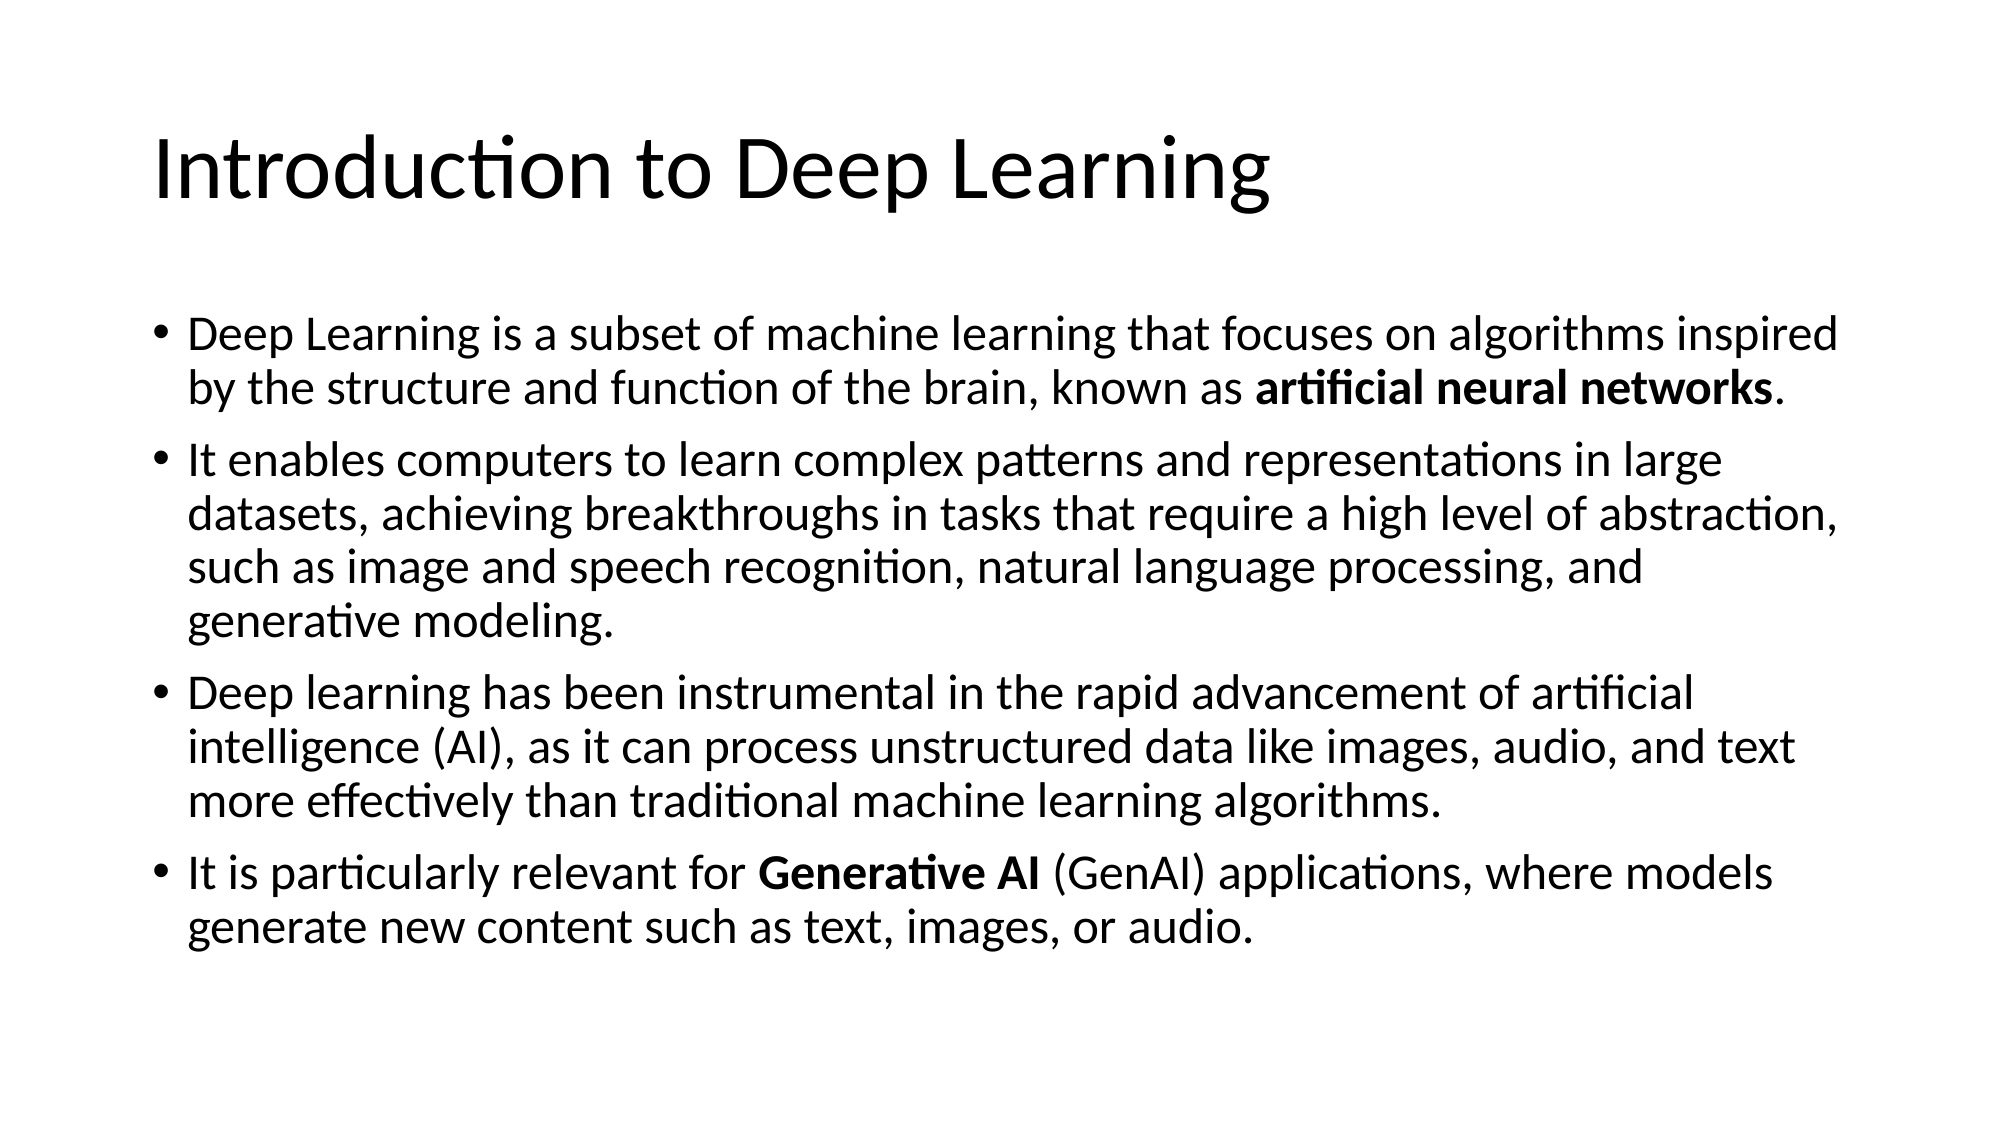

# Introduction to Deep Learning
Deep Learning is a subset of machine learning that focuses on algorithms inspired by the structure and function of the brain, known as artificial neural networks.
It enables computers to learn complex patterns and representations in large datasets, achieving breakthroughs in tasks that require a high level of abstraction, such as image and speech recognition, natural language processing, and generative modeling.
Deep learning has been instrumental in the rapid advancement of artificial intelligence (AI), as it can process unstructured data like images, audio, and text more effectively than traditional machine learning algorithms.
It is particularly relevant for Generative AI (GenAI) applications, where models generate new content such as text, images, or audio.